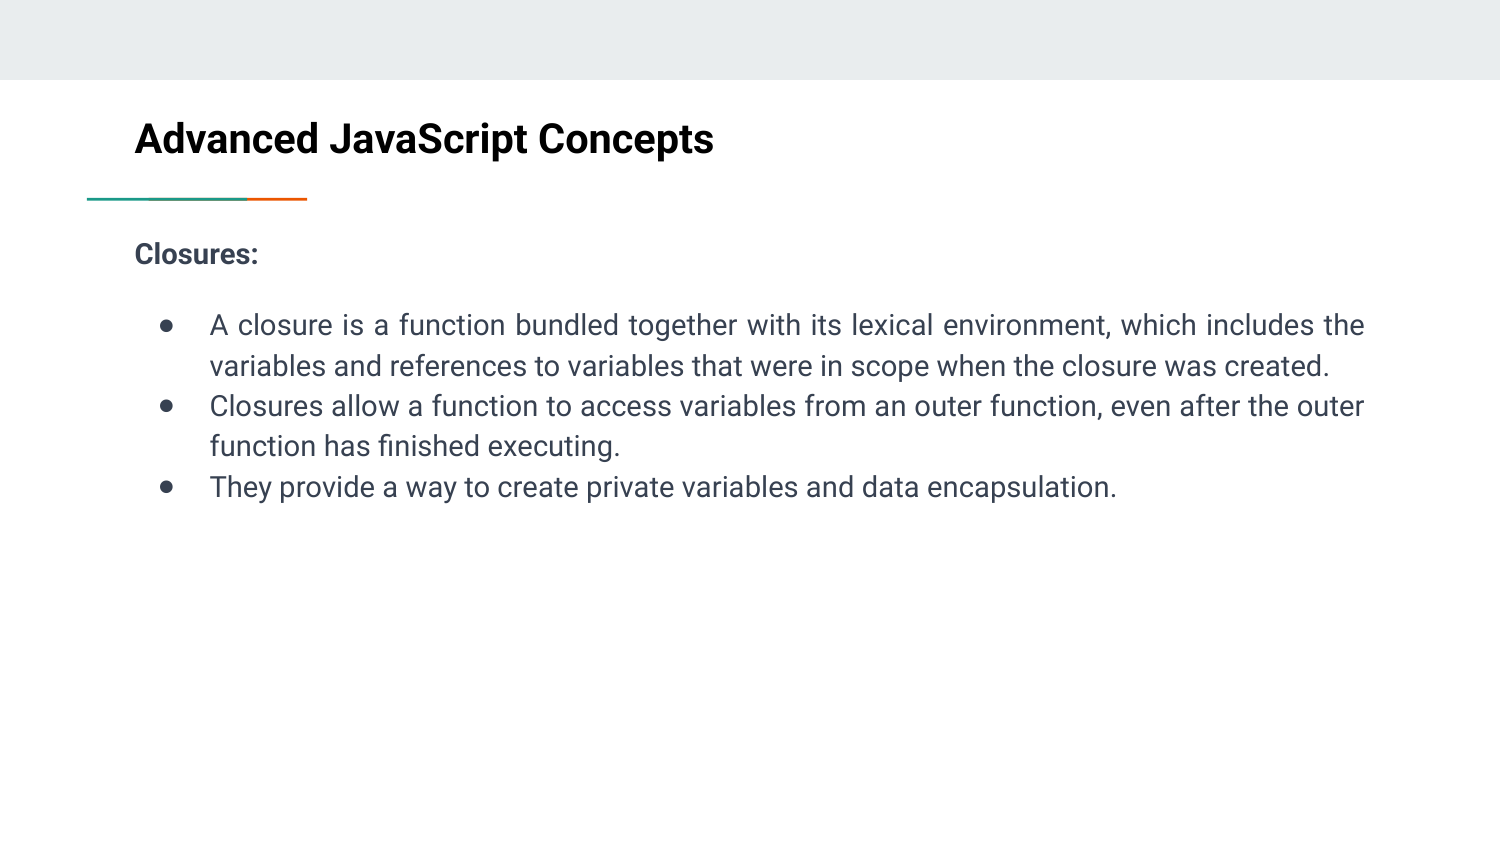

# Advanced JavaScript Concepts
Closures:
A closure is a function bundled together with its lexical environment, which includes the variables and references to variables that were in scope when the closure was created.
Closures allow a function to access variables from an outer function, even after the outer function has finished executing.
They provide a way to create private variables and data encapsulation.